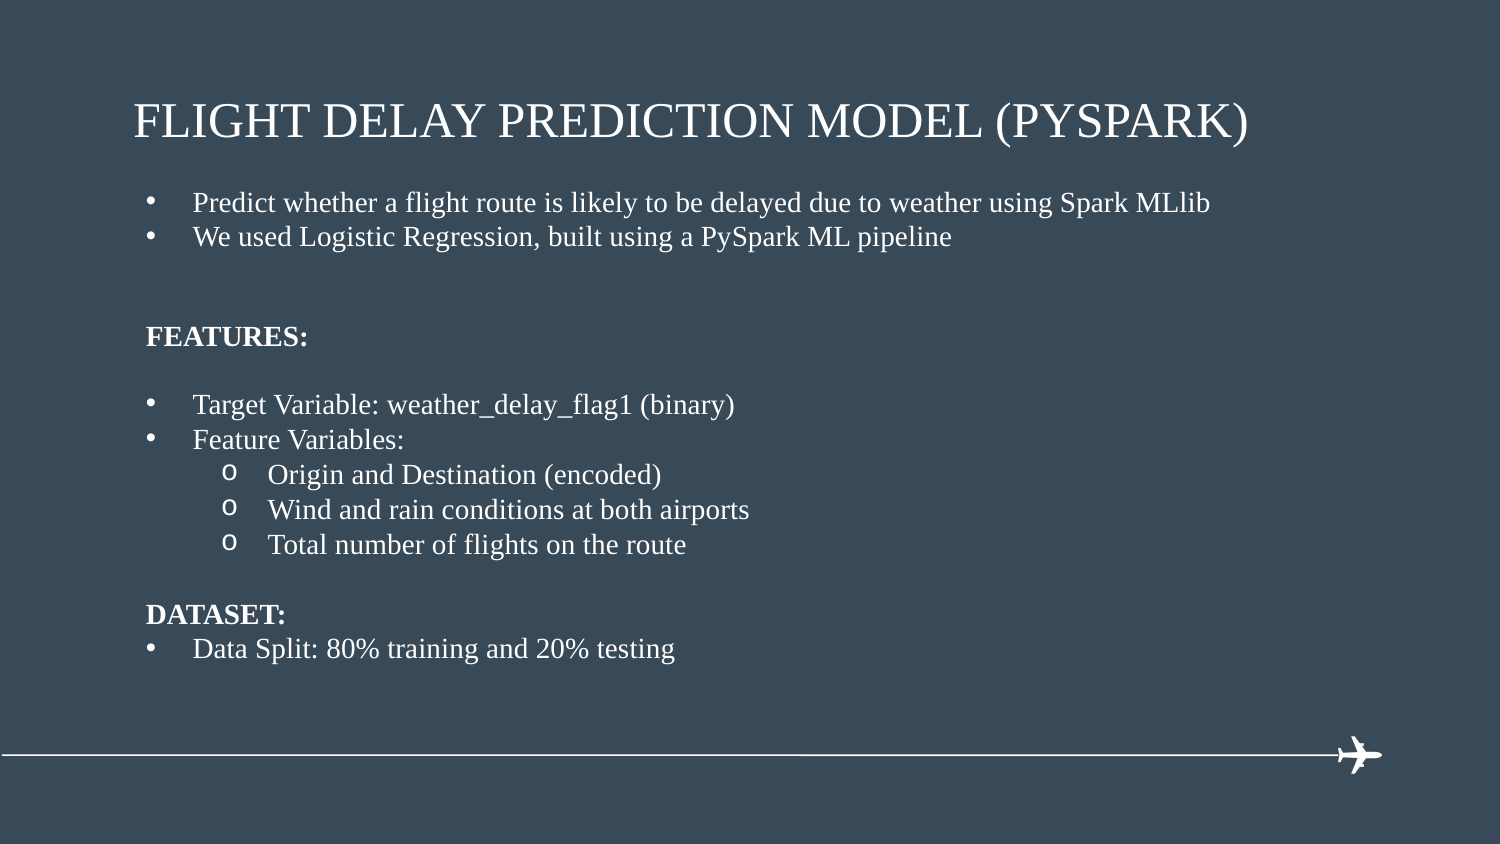

# FLIGHT DELAY PREDICTION MODEL (PYSPARK)
Predict whether a flight route is likely to be delayed due to weather using Spark MLlib
We used Logistic Regression, built using a PySpark ML pipeline

FEATURES:

Target Variable: weather_delay_flag1 (binary)
Feature Variables:
Origin and Destination (encoded)
Wind and rain conditions at both airports
Total number of flights on the route

DATASET:
Data Split: 80% training and 20% testing